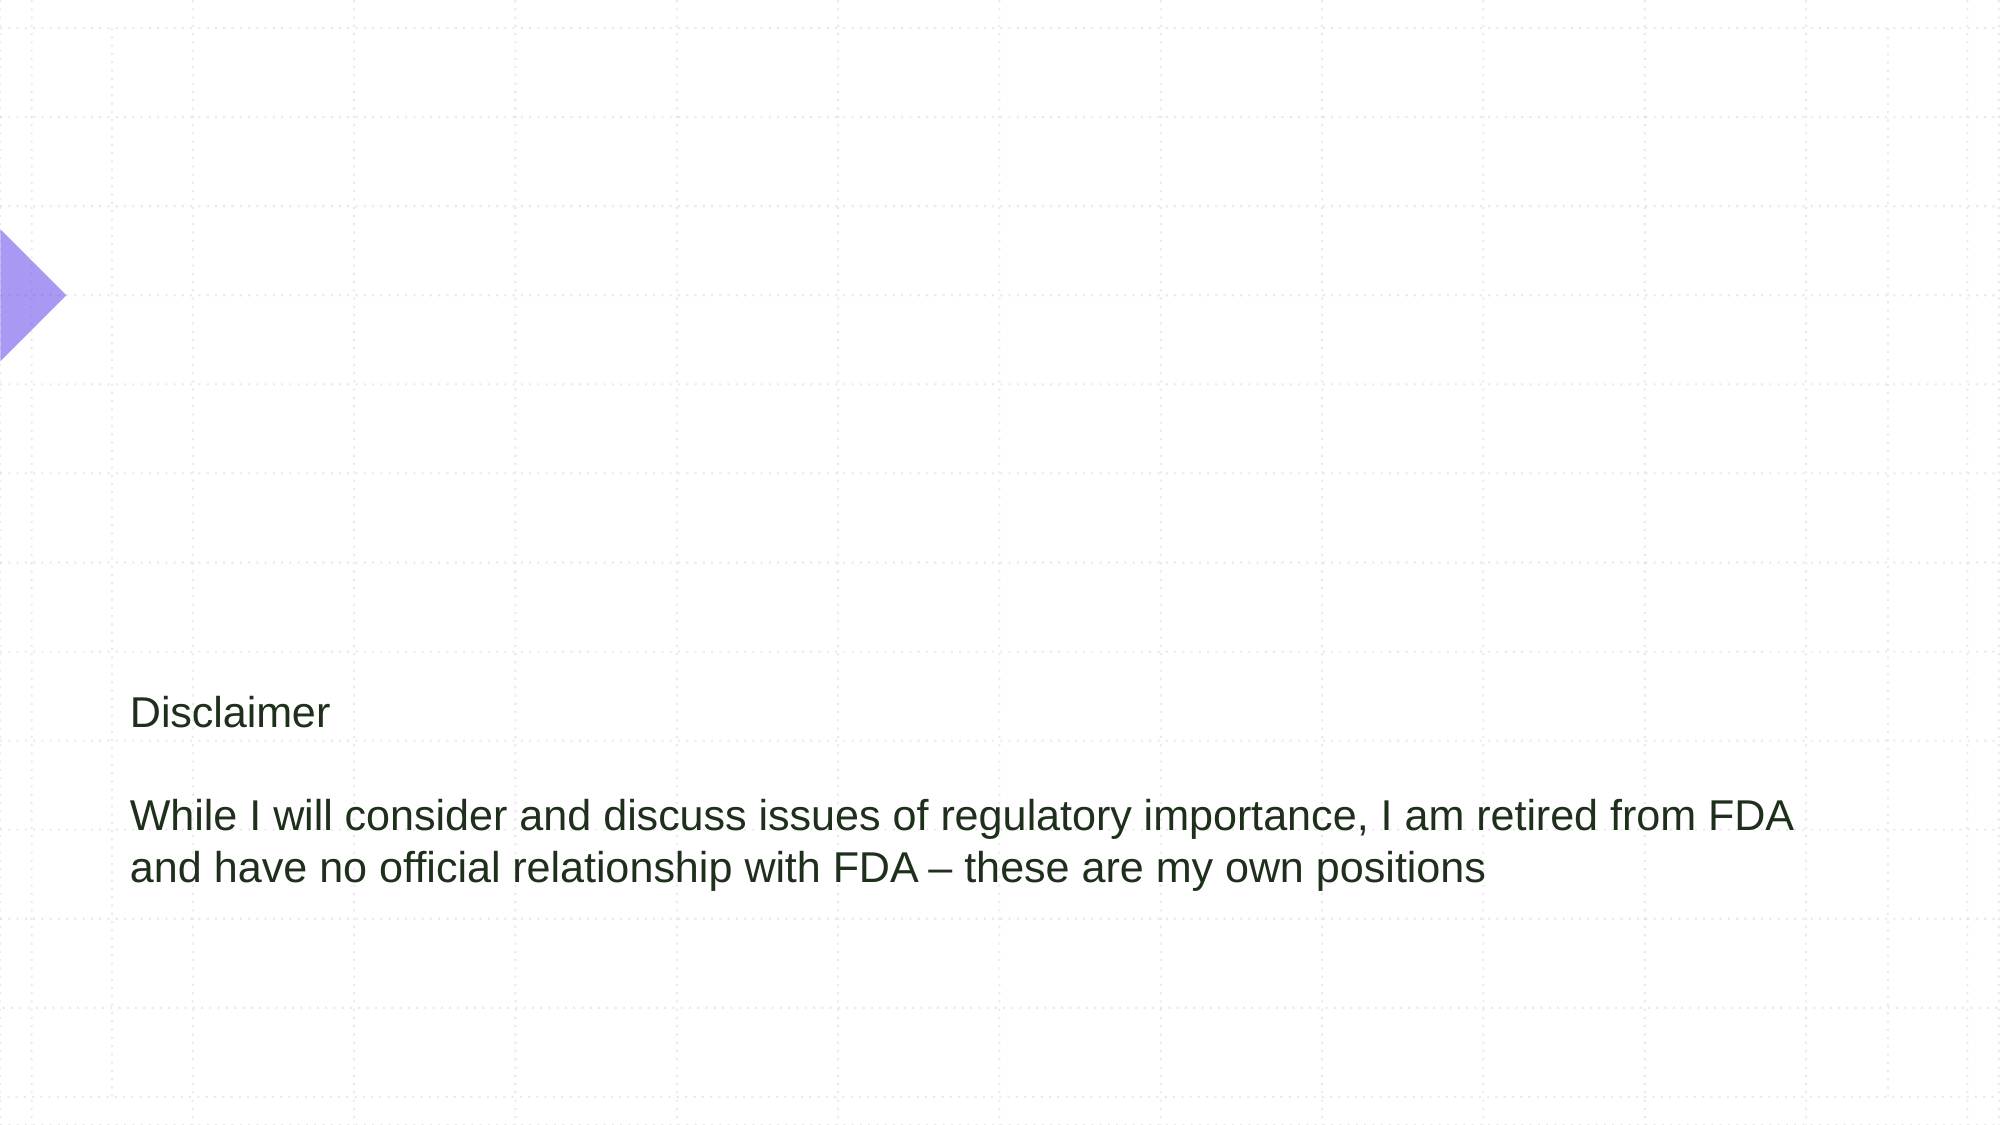

# Disclaimer While I will consider and discuss issues of regulatory importance, I am retired from FDA and have no official relationship with FDA – these are my own positions